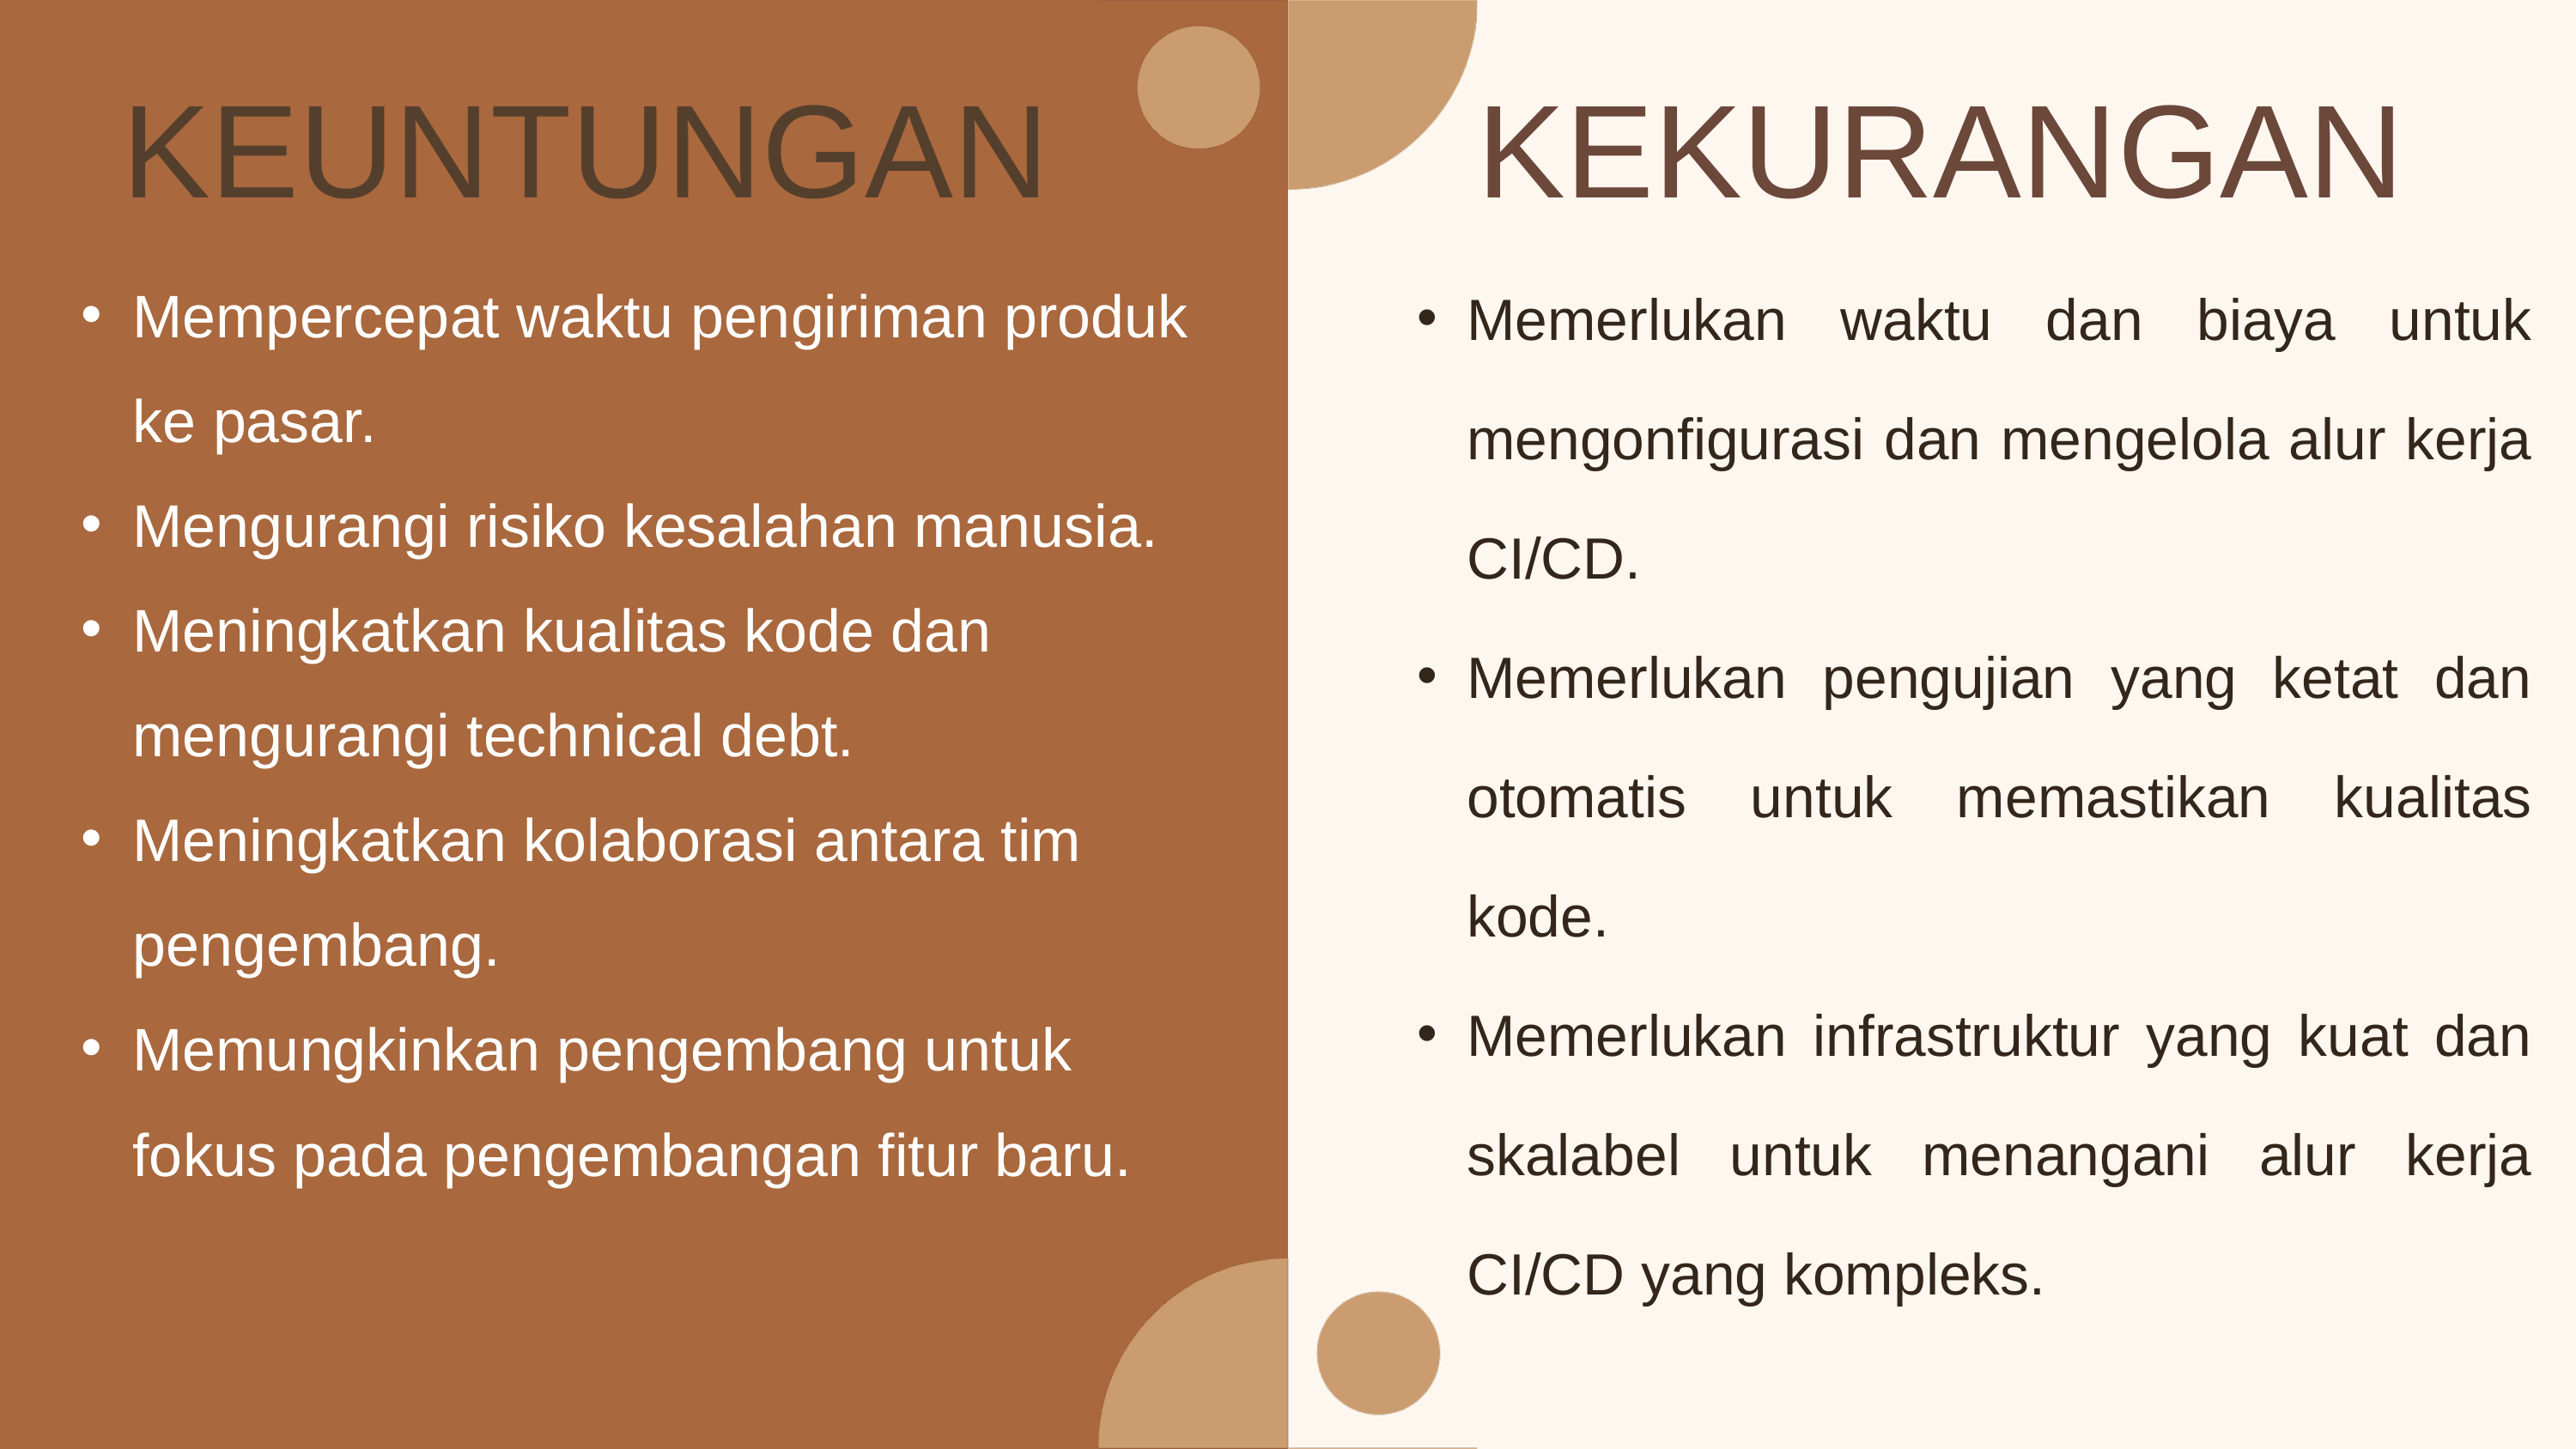

KEUNTUNGAN
KEKURANGAN
Memerlukan waktu dan biaya untuk mengonfigurasi dan mengelola alur kerja CI/CD.
Memerlukan pengujian yang ketat dan otomatis untuk memastikan kualitas kode.
Memerlukan infrastruktur yang kuat dan skalabel untuk menangani alur kerja CI/CD yang kompleks.

Mempercepat waktu pengiriman produk ke pasar.
Mengurangi risiko kesalahan manusia.
Meningkatkan kualitas kode dan mengurangi technical debt.
Meningkatkan kolaborasi antara tim pengembang.
Memungkinkan pengembang untuk fokus pada pengembangan fitur baru.